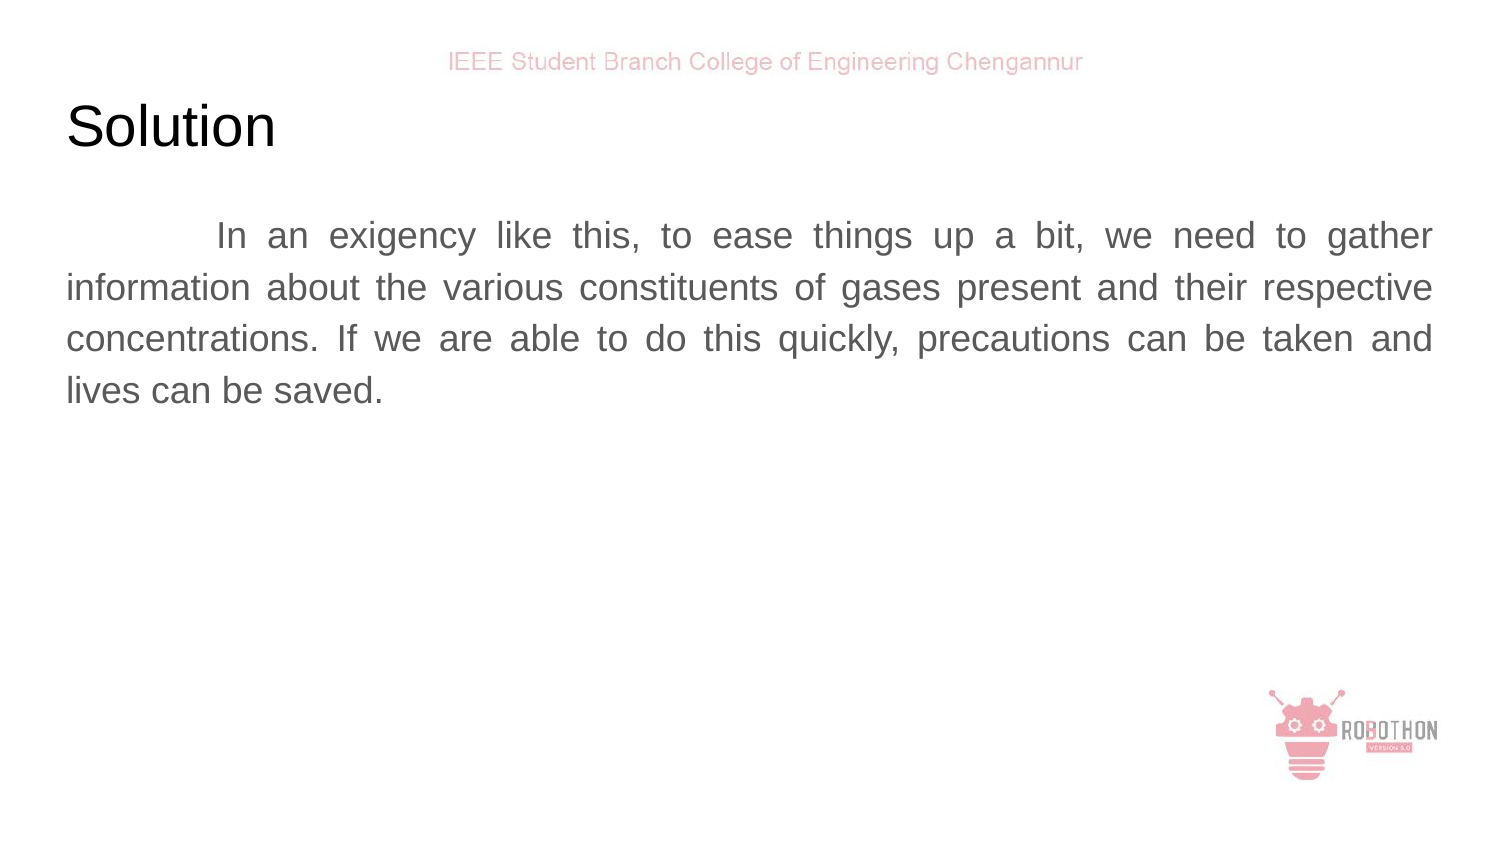

# Solution
	In an exigency like this, to ease things up a bit, we need to gather information about the various constituents of gases present and their respective concentrations. If we are able to do this quickly, precautions can be taken and lives can be saved.